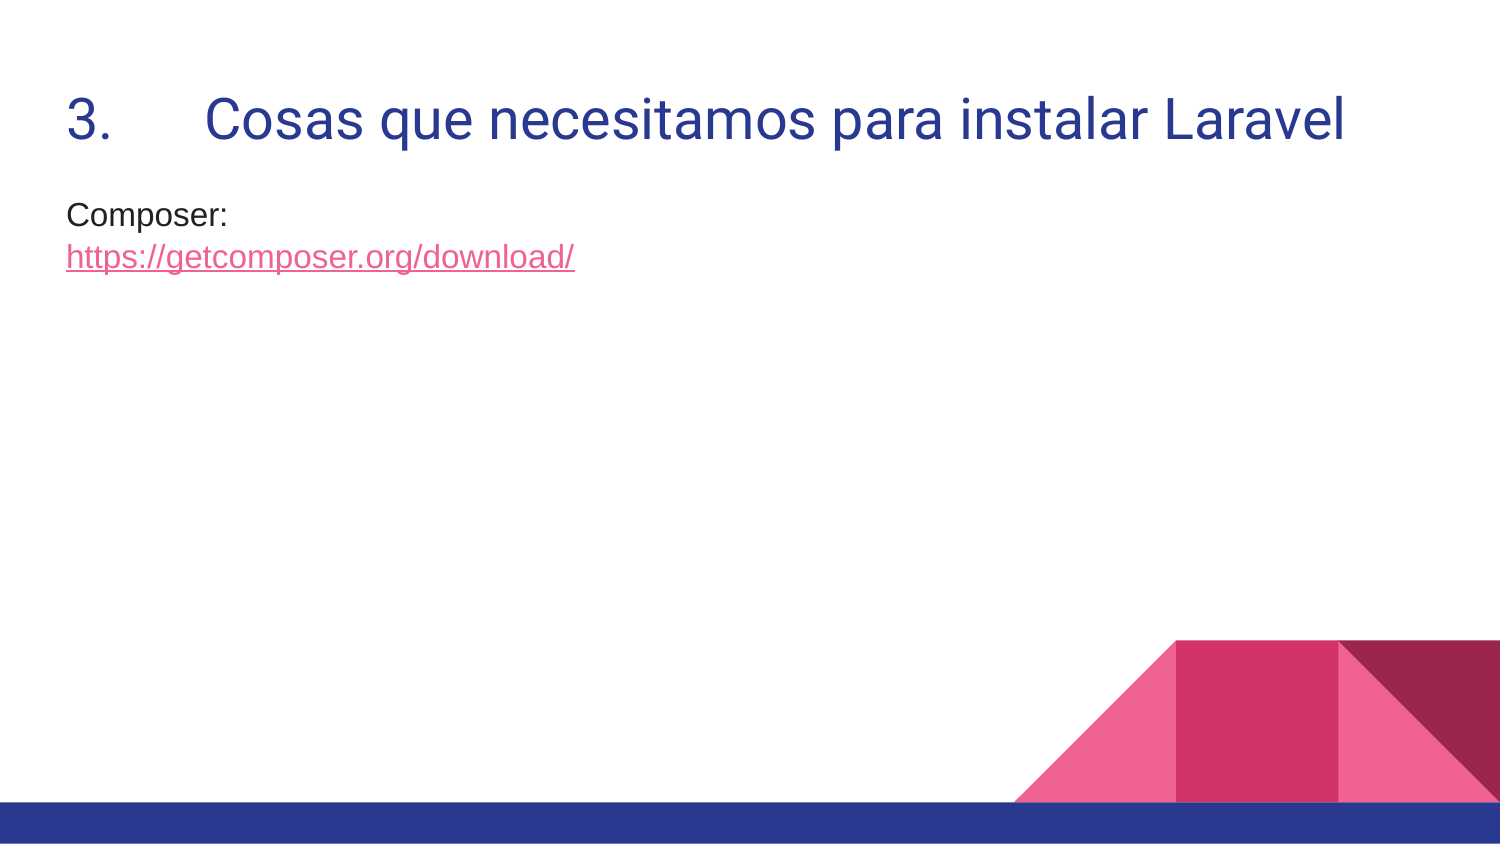

# 3.	Cosas que necesitamos para instalar Laravel
Composer:
https://getcomposer.org/download/